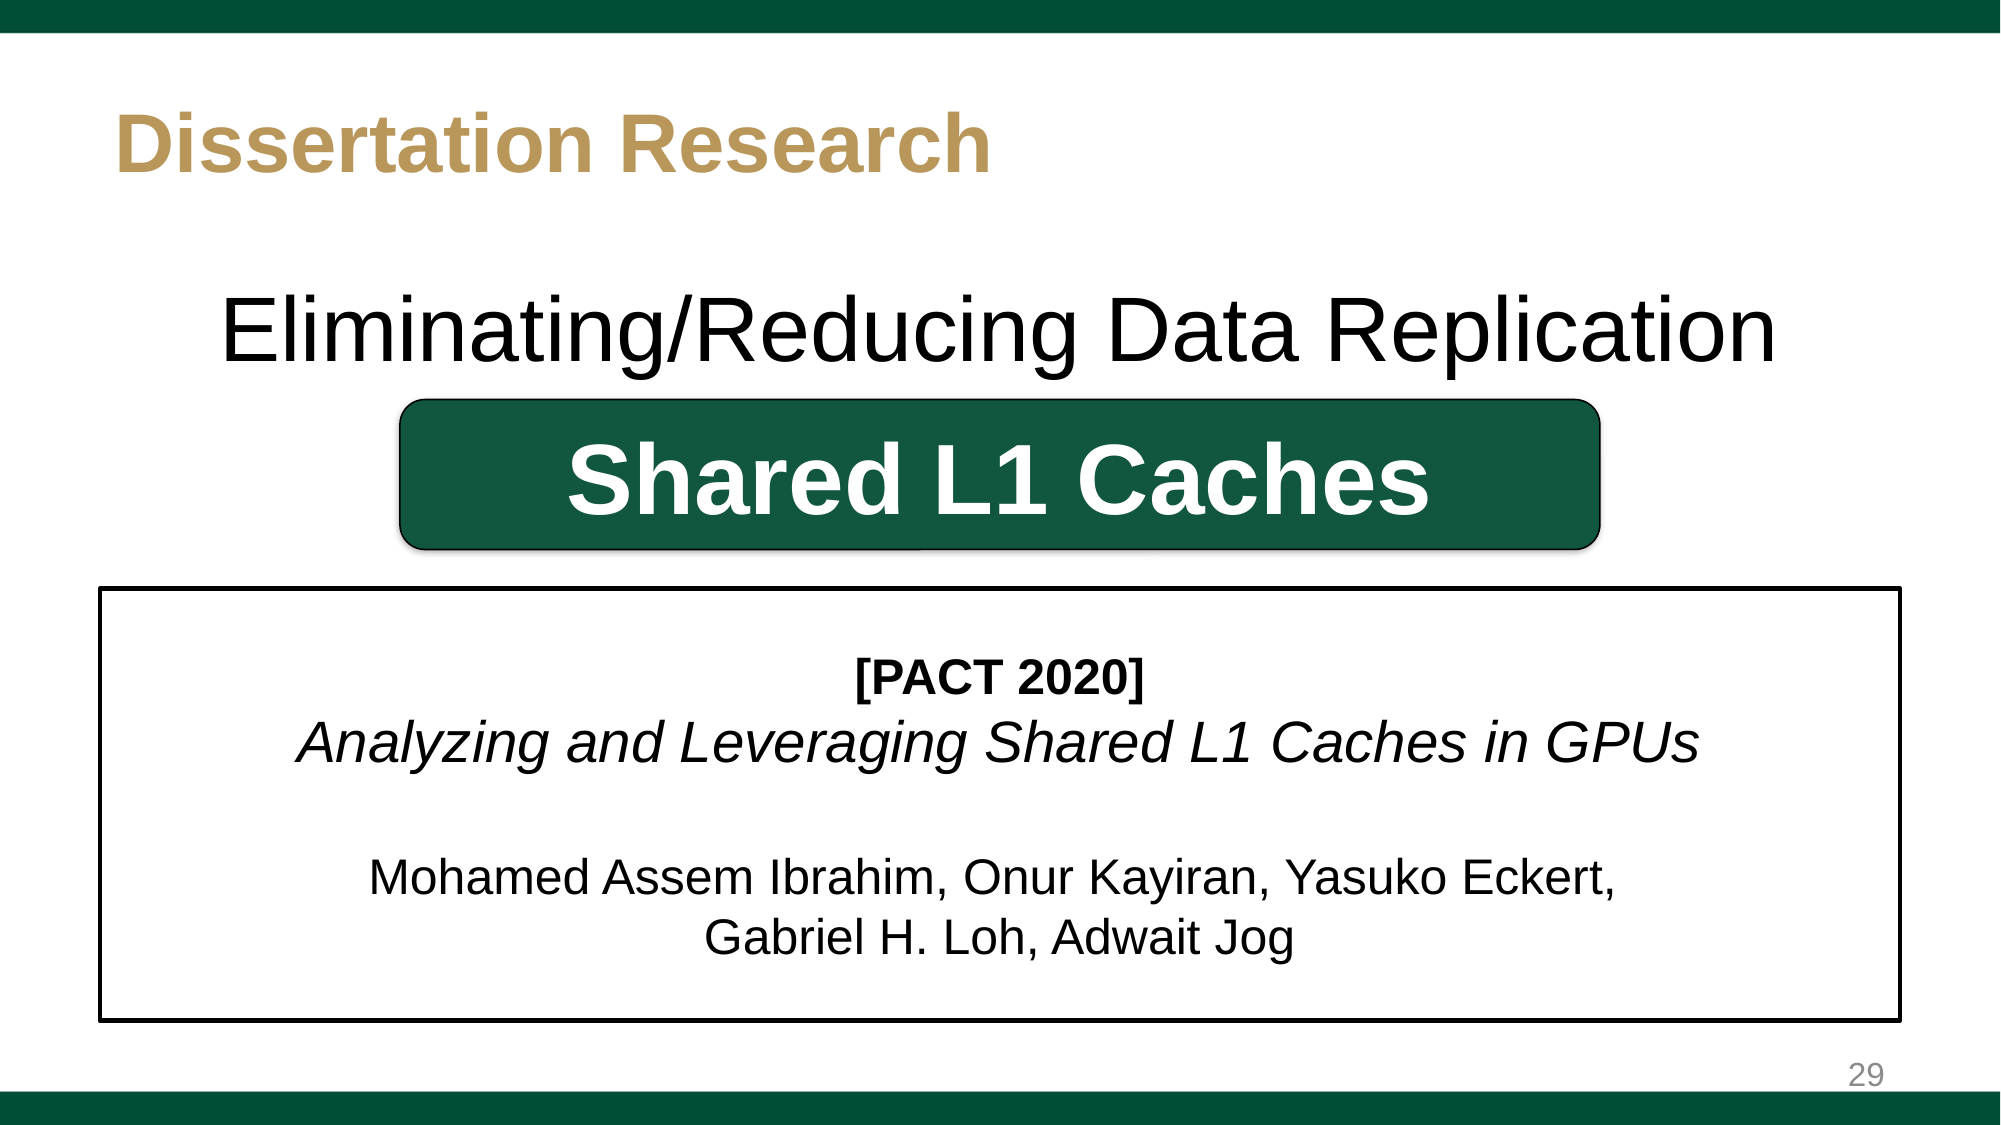

# Dissertation Research
Eliminating/Reducing Data Replication

Shared L1 Caches
[PACT 2020]
Analyzing and Leveraging Shared L1 Caches in GPUs

Mohamed Assem Ibrahim, Onur Kayiran, Yasuko Eckert,
Gabriel H. Loh, Adwait Jog

29